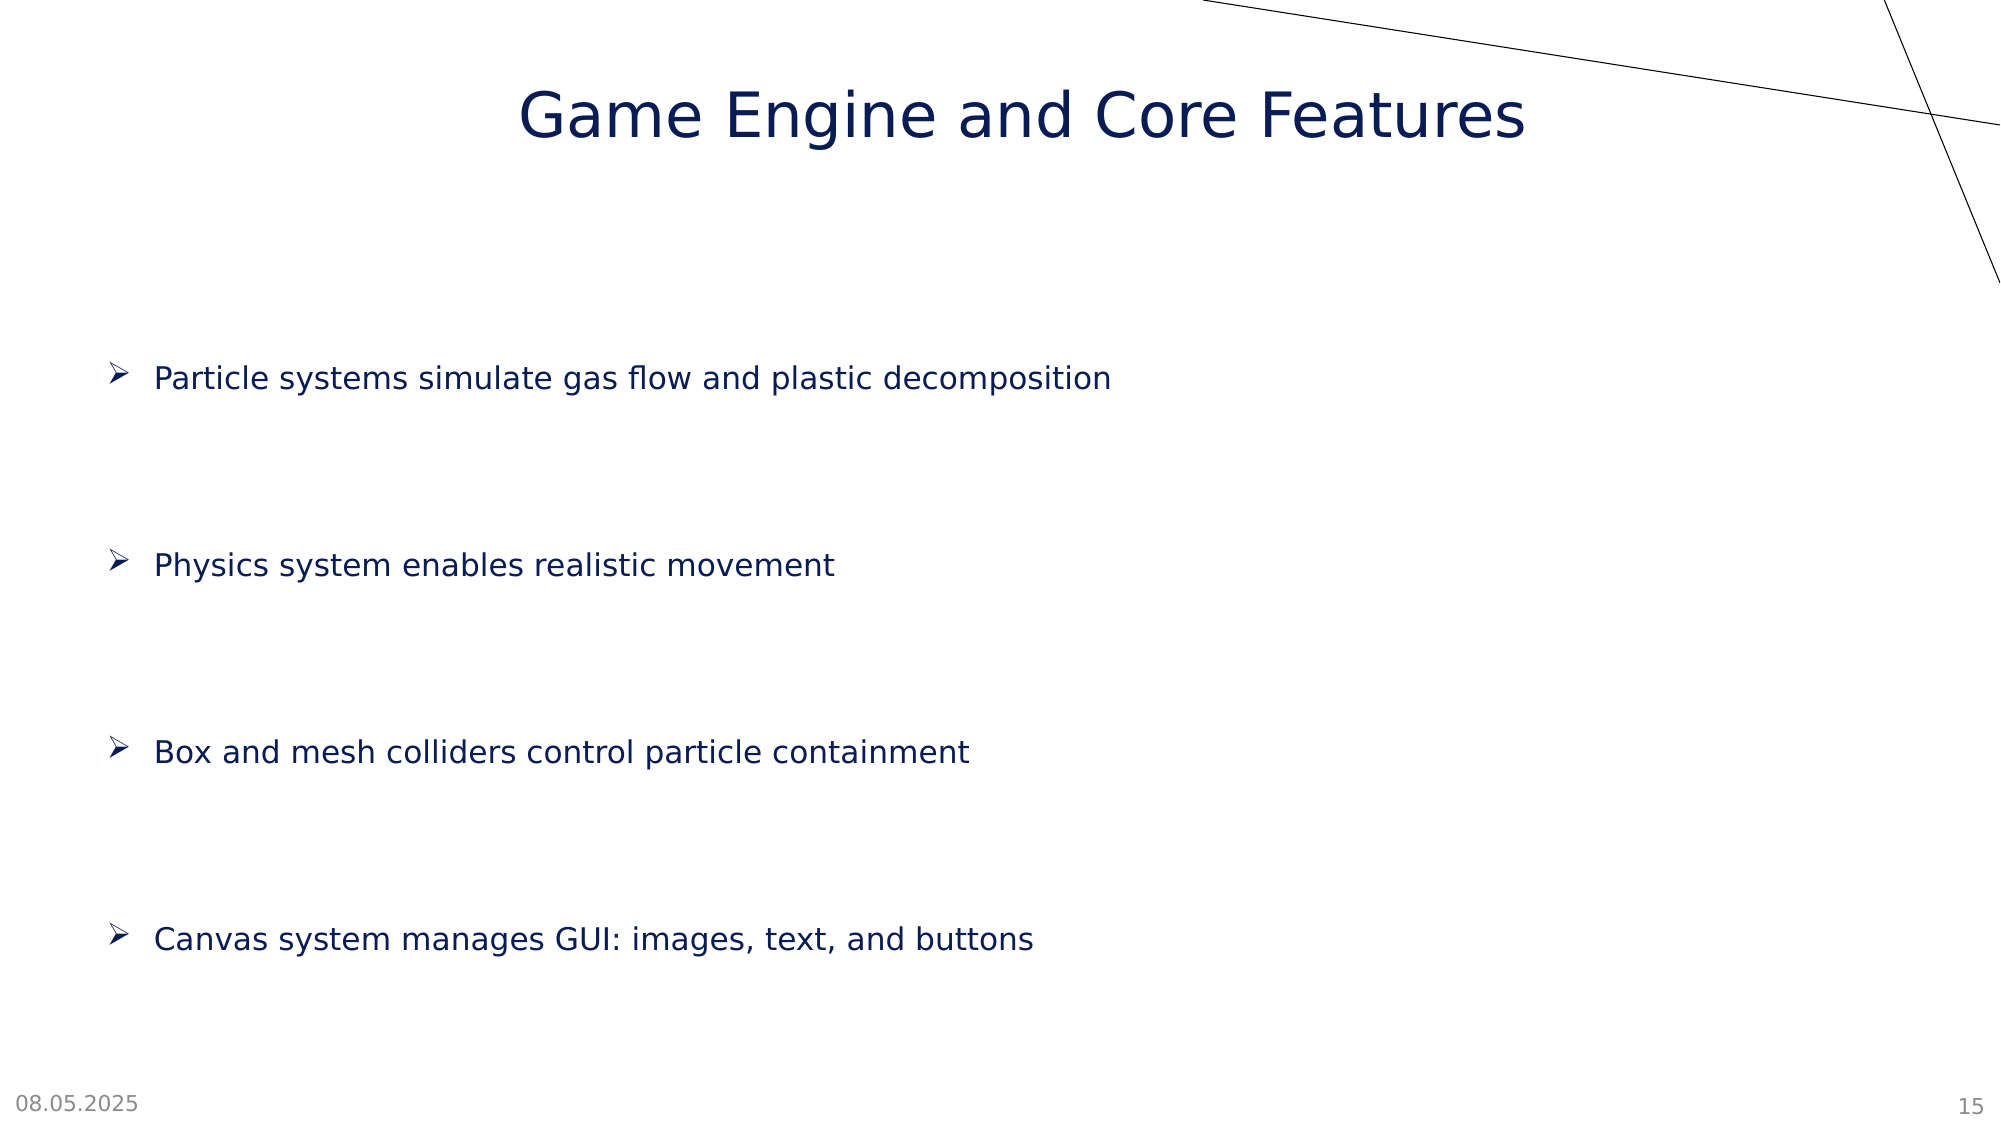

Game Engine and Core Features
Particle systems simulate gas flow and plastic decomposition
Physics system enables realistic movement
Box and mesh colliders control particle containment
Canvas system manages GUI: images, text, and buttons
08.05.2025
15